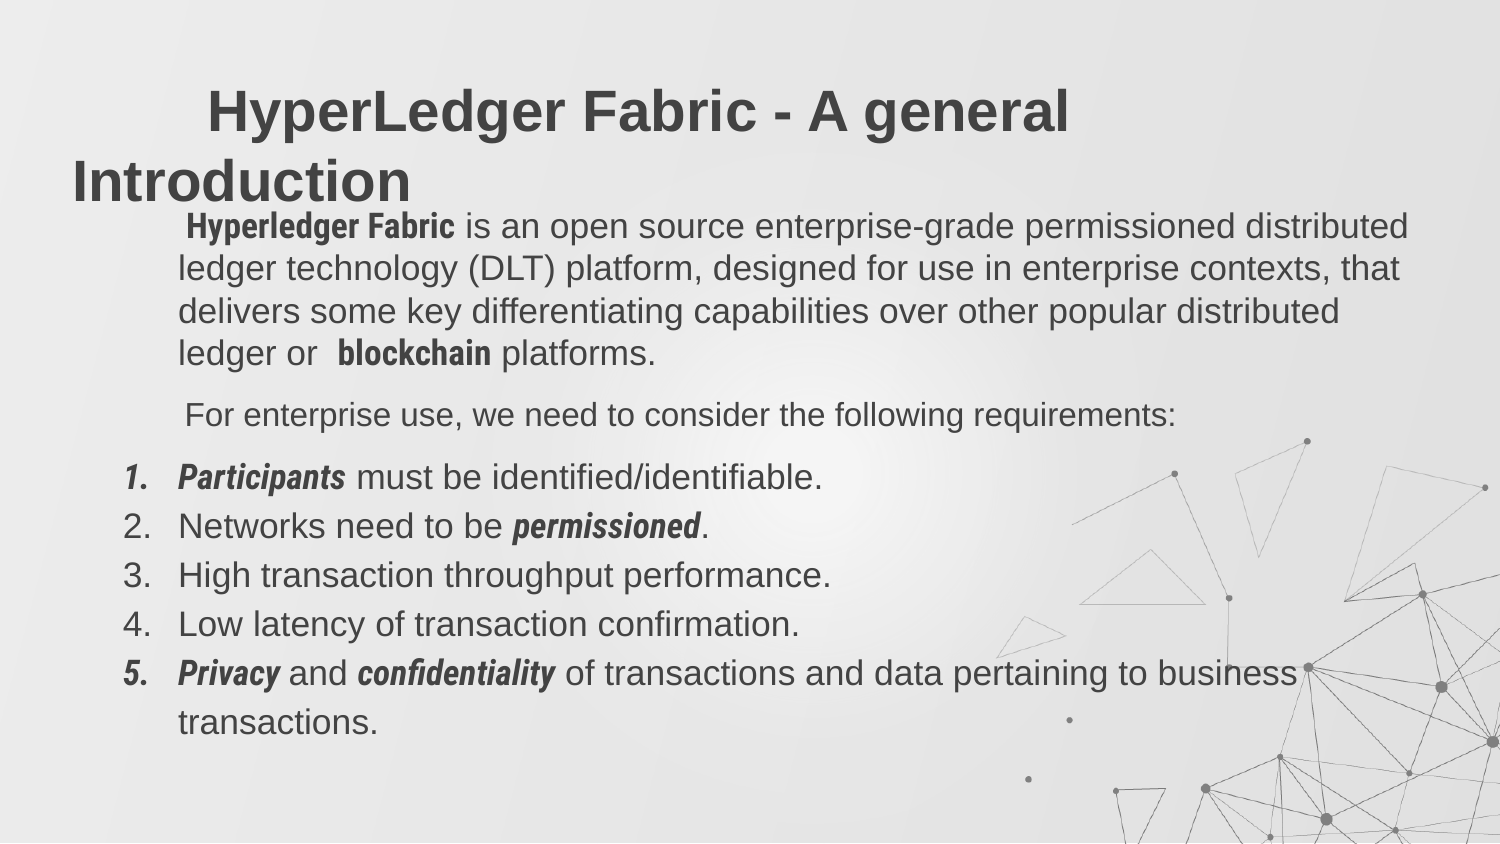

# HyperLedger Fabric - A general Introduction
     Hyperledger Fabric is an open source enterprise-grade permissioned distributed ledger technology (DLT) platform, designed for use in enterprise contexts, that delivers some key differentiating capabilities over other popular distributed ledger or  blockchain platforms.
     For enterprise use, we need to consider the following requirements:
Participants must be identified/identifiable.
Networks need to be permissioned.
High transaction throughput performance.
Low latency of transaction confirmation.
Privacy and confidentiality of transactions and data pertaining to business transactions.